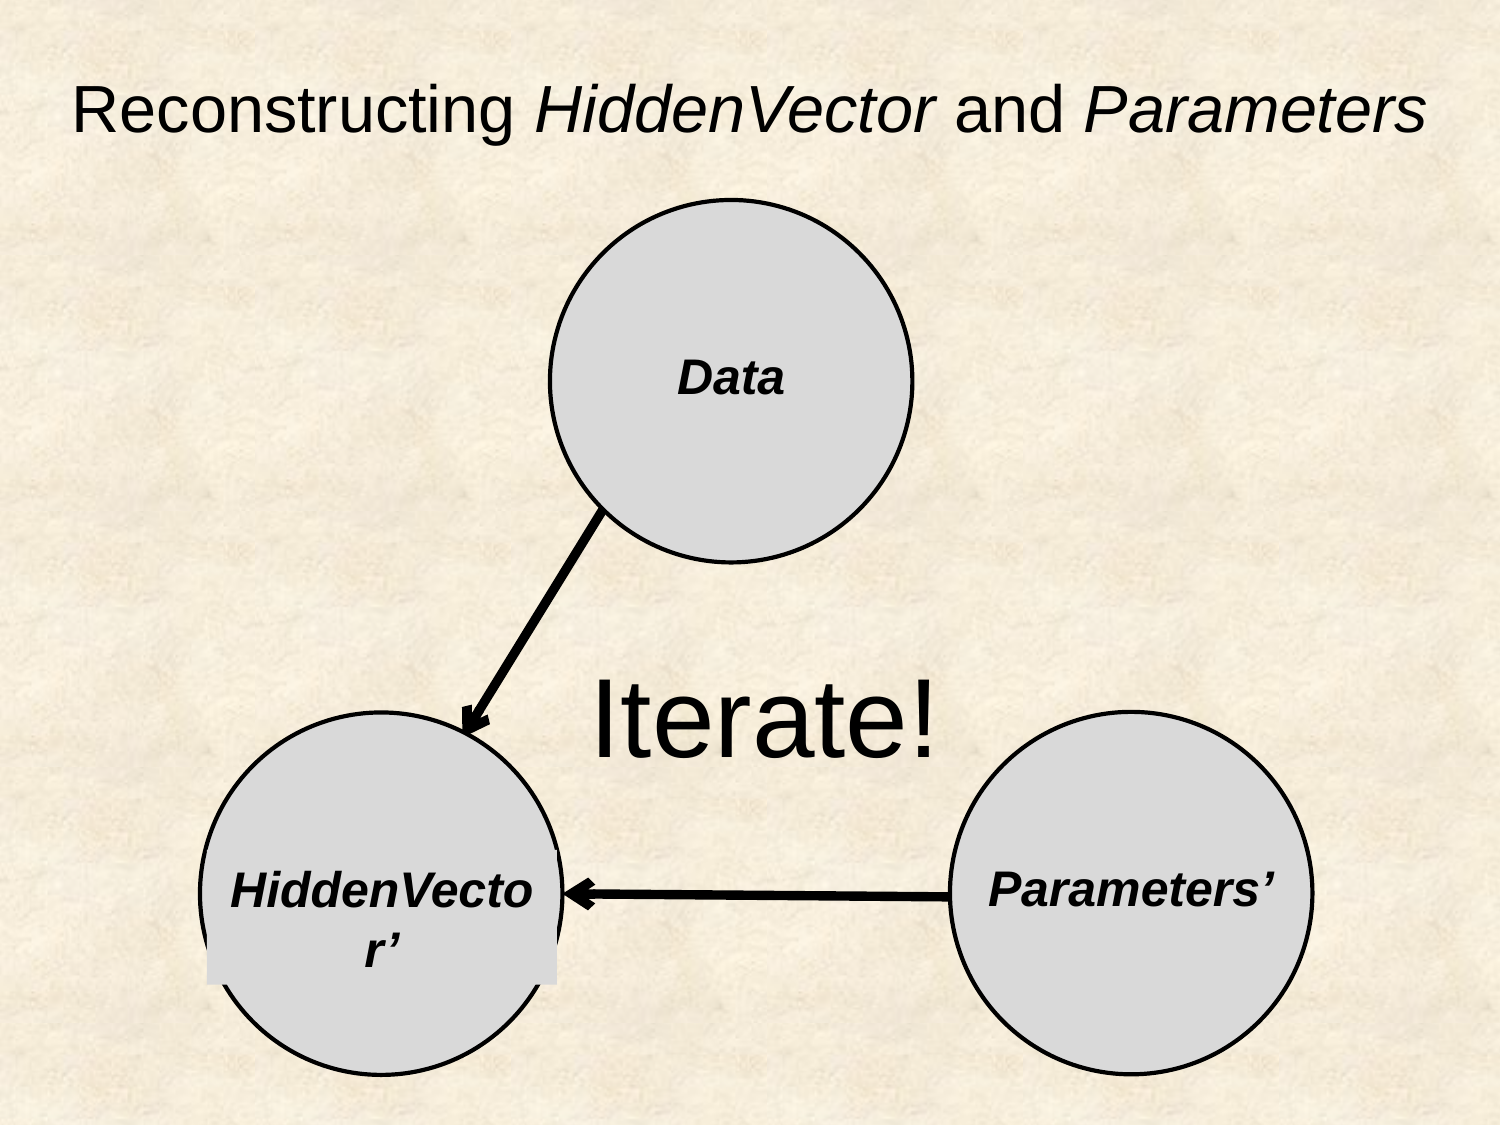

# Reconstructing HiddenVector and Parameters

Data
Iterate!

Parameters’

HiddenVector’